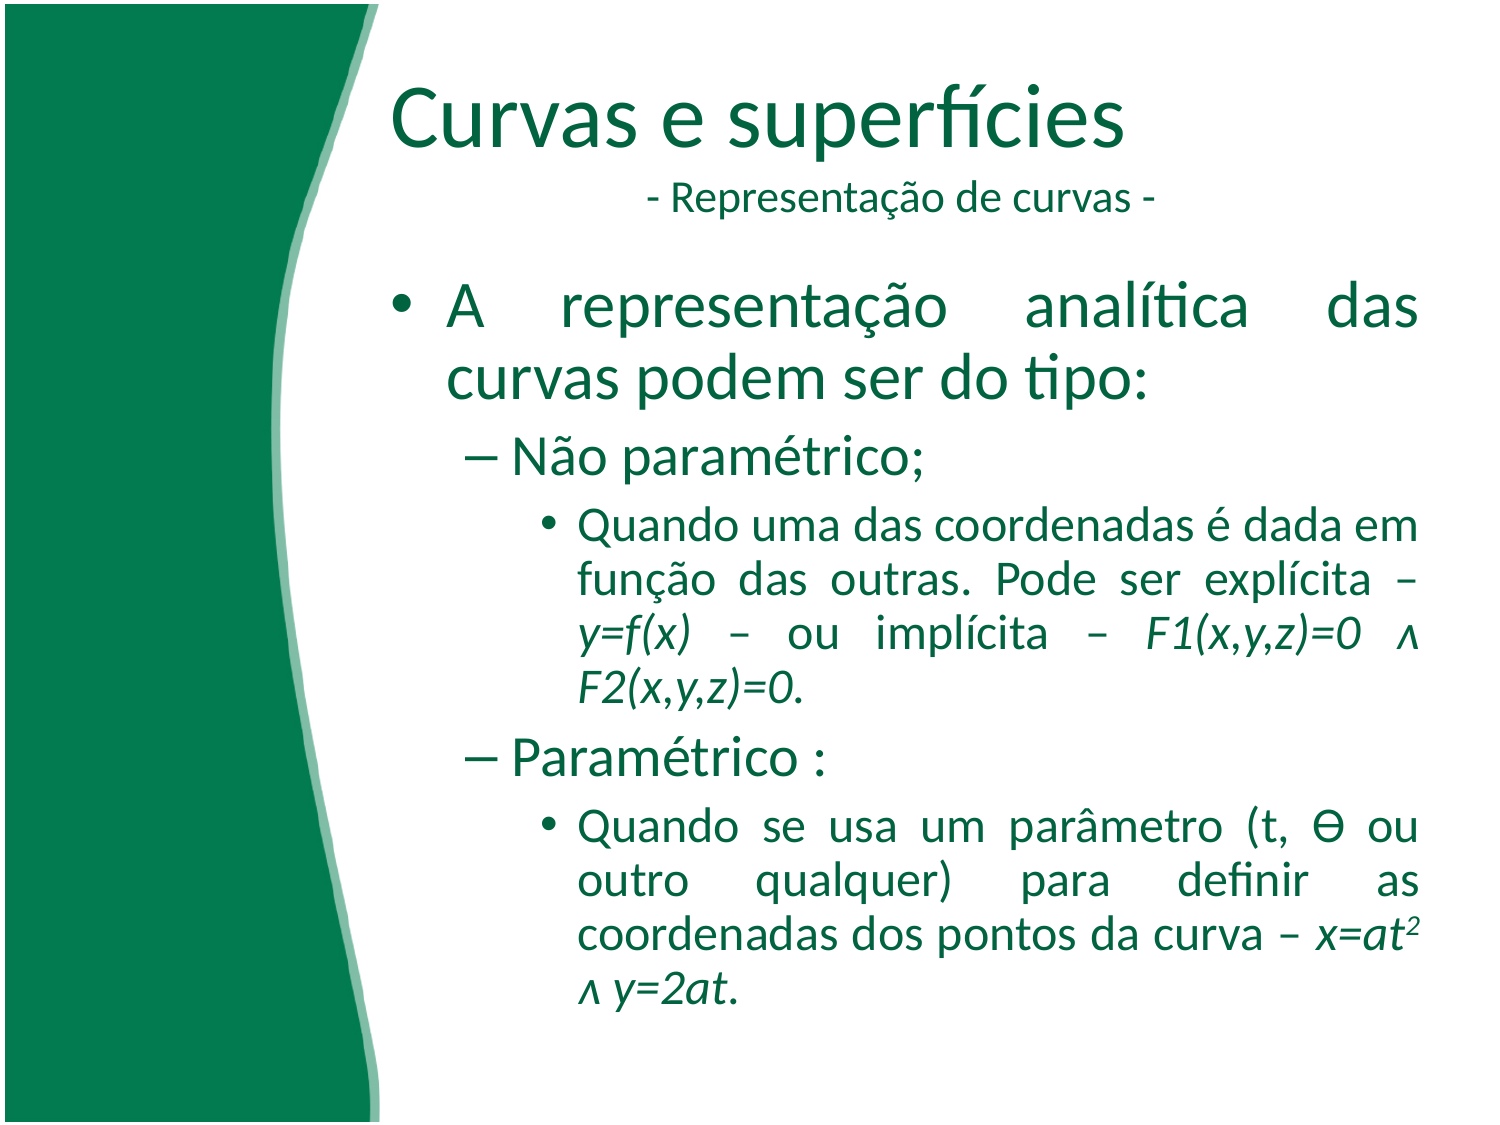

# Curvas e superfícies - Representação de curvas -
A representação analítica das curvas podem ser do tipo:
Não paramétrico;
Quando uma das coordenadas é dada em função das outras. Pode ser explícita – y=f(x) – ou implícita – F1(x,y,z)=0 ᴧ F2(x,y,z)=0.
Paramétrico :
Quando se usa um parâmetro (t, Ө ou outro qualquer) para definir as coordenadas dos pontos da curva – x=at2 ᴧ y=2at.